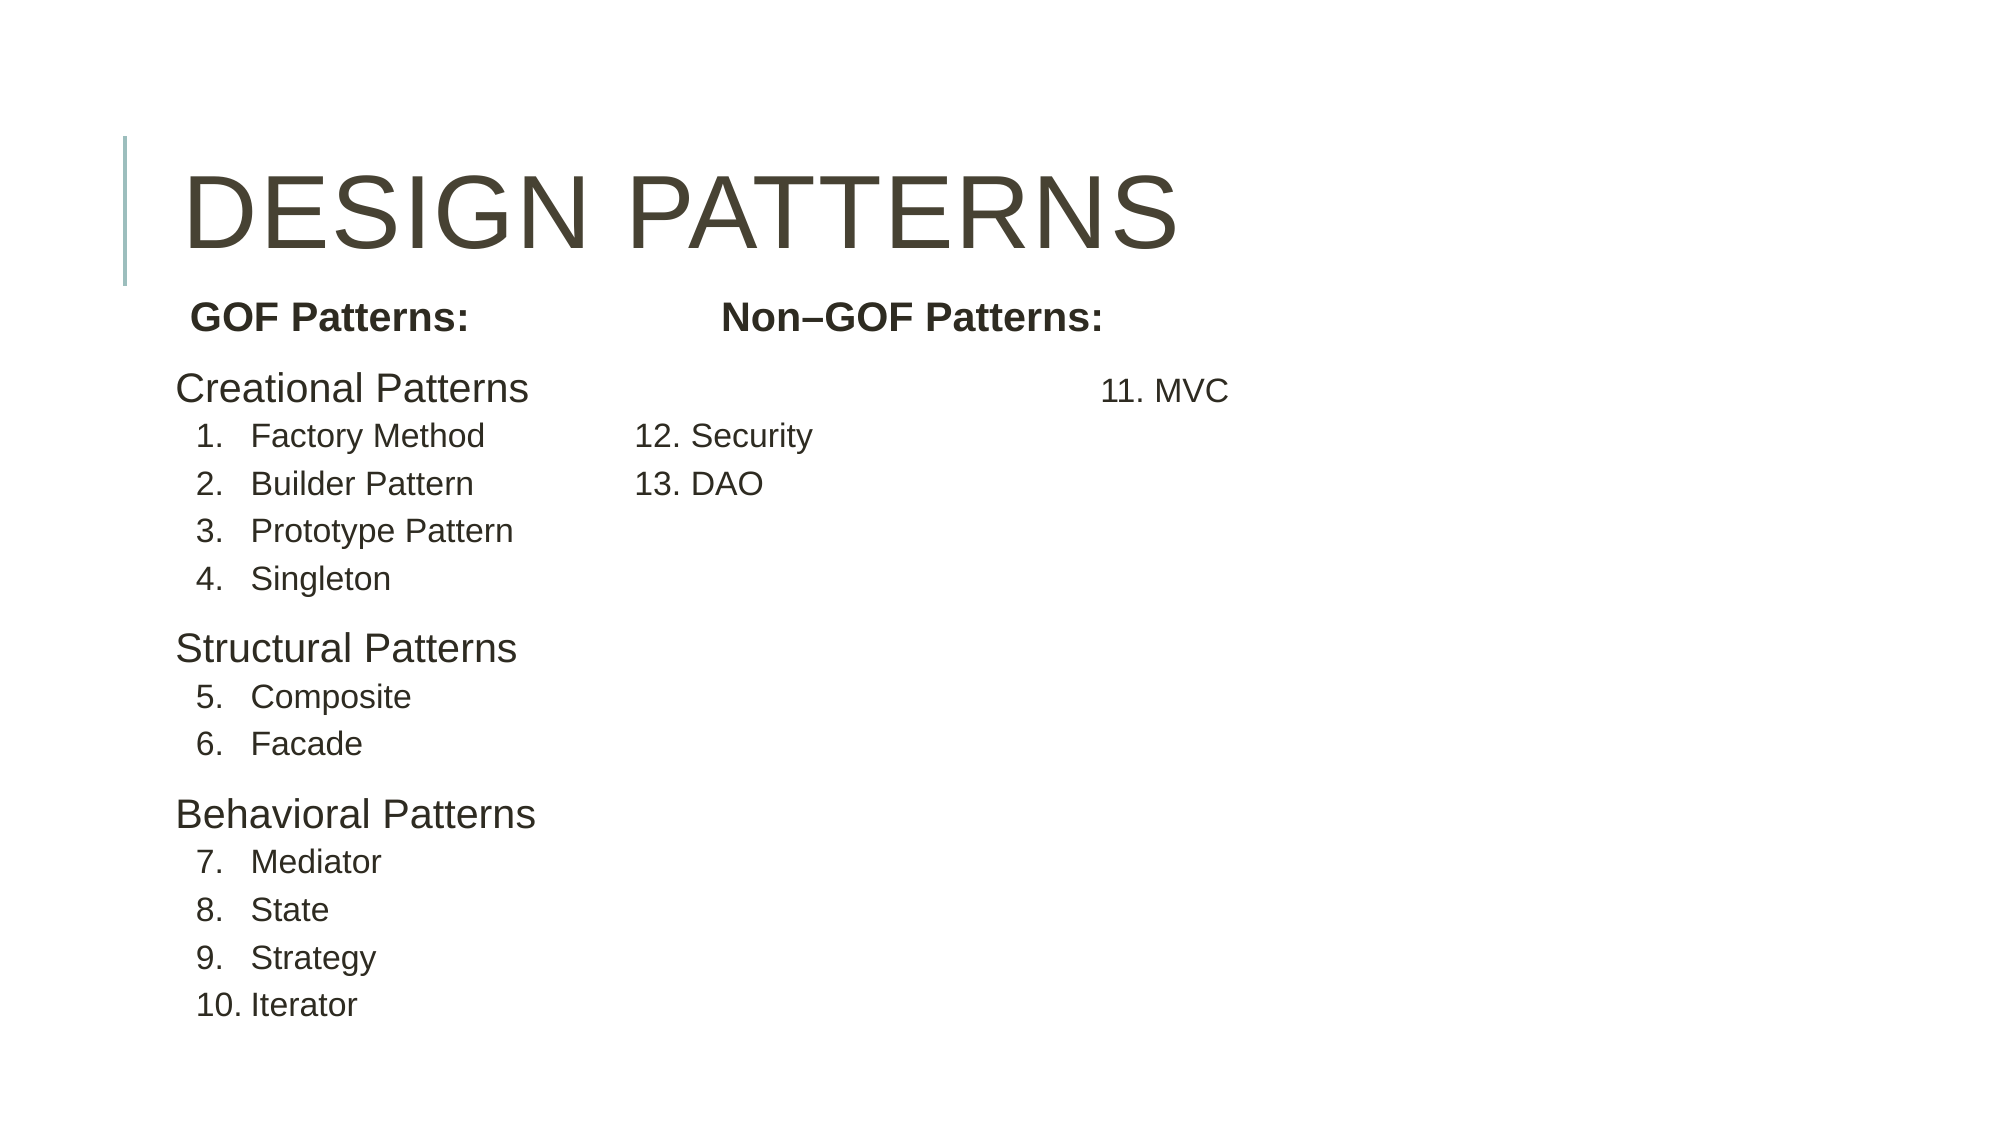

# Design Patterns
GOF Patterns: 					           Non–GOF Patterns:
Creational Patterns 				          11. MVC
Factory Method					            12. Security
Builder Pattern					            13. DAO
Prototype Pattern
Singleton
Structural Patterns
Composite
Facade
Behavioral Patterns
Mediator
State
Strategy
Iterator